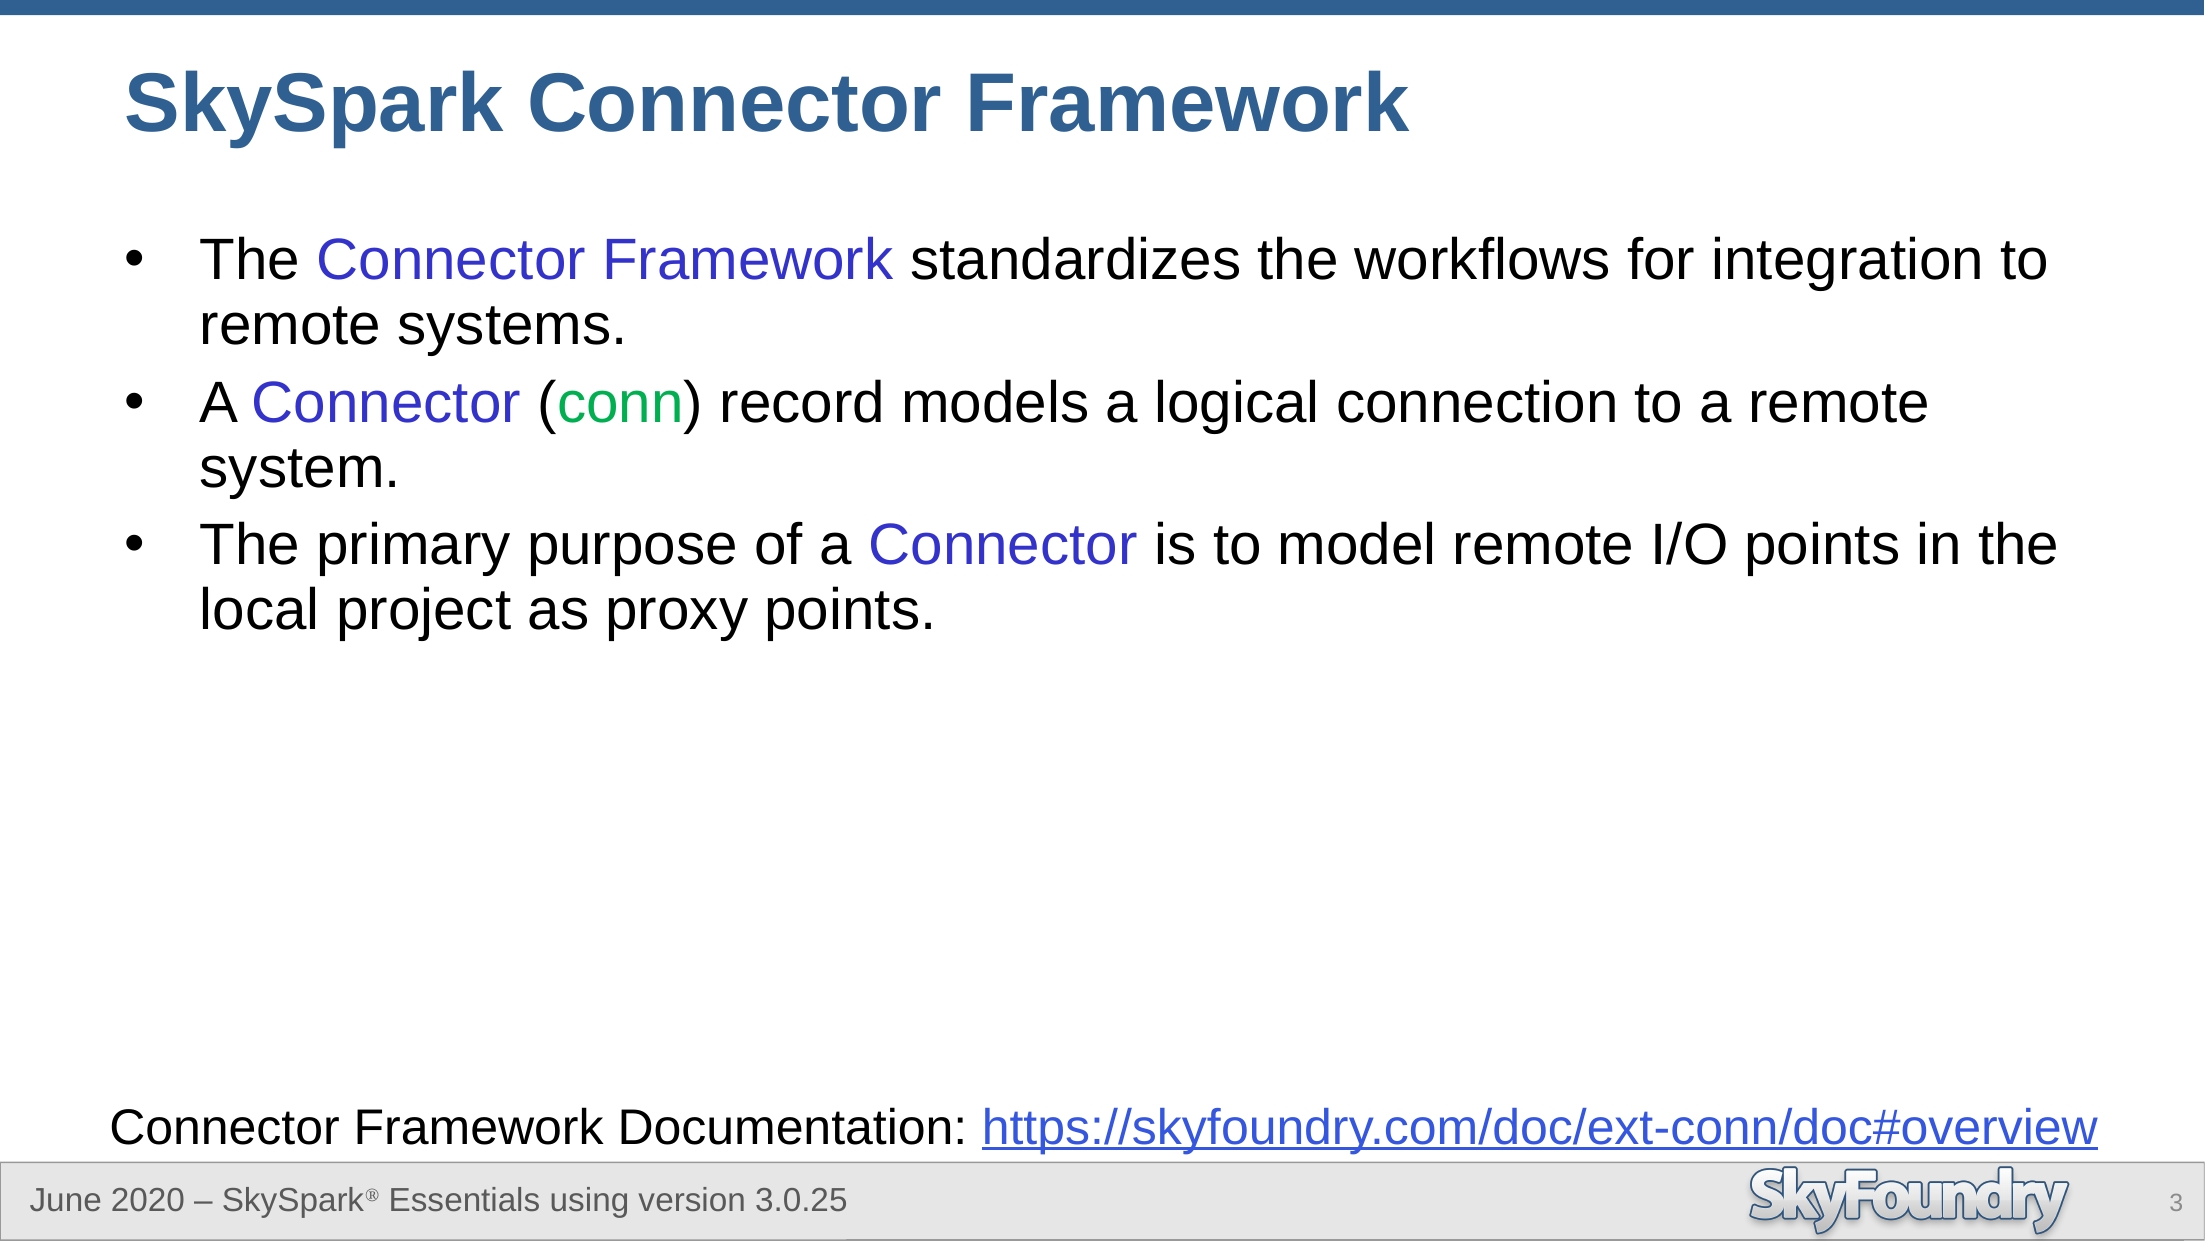

# SkySpark Connector Framework
The Connector Framework standardizes the workflows for integration to remote systems.
A Connector (conn) record models a logical connection to a remote system.
The primary purpose of a Connector is to model remote I/O points in the local project as proxy points.
Connector Framework Documentation: https://skyfoundry.com/doc/ext-conn/doc#overview
3